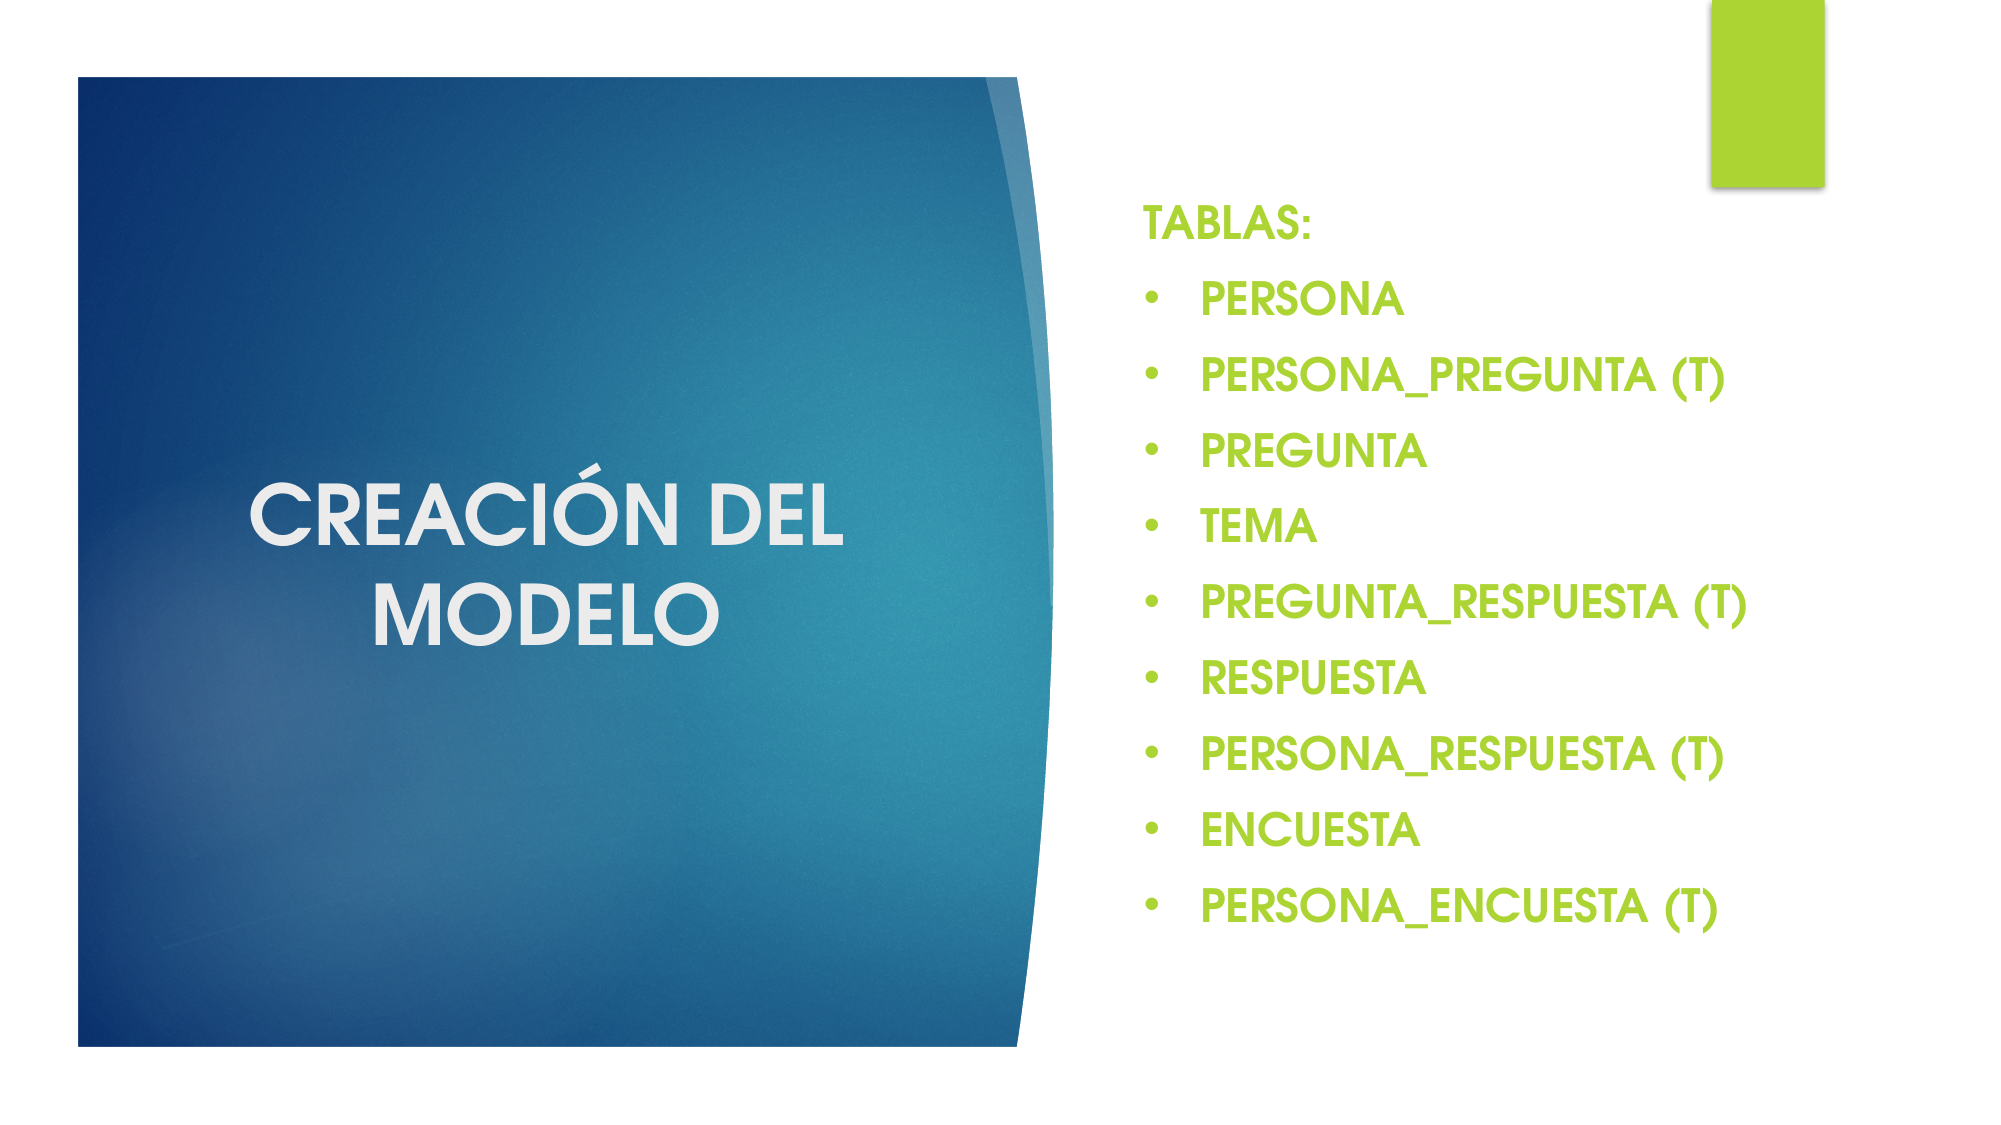

TABLAS:
PERSONA
PERSONA_PREGUNTA (T)
PREGUNTA
TEMA
PREGUNTA_RESPUESTA (T)
RESPUESTA
PERSONA_RESPUESTA (T)
ENCUESTA
PERSONA_ENCUESTA (T)
# CREACIÓN DEL MODELO